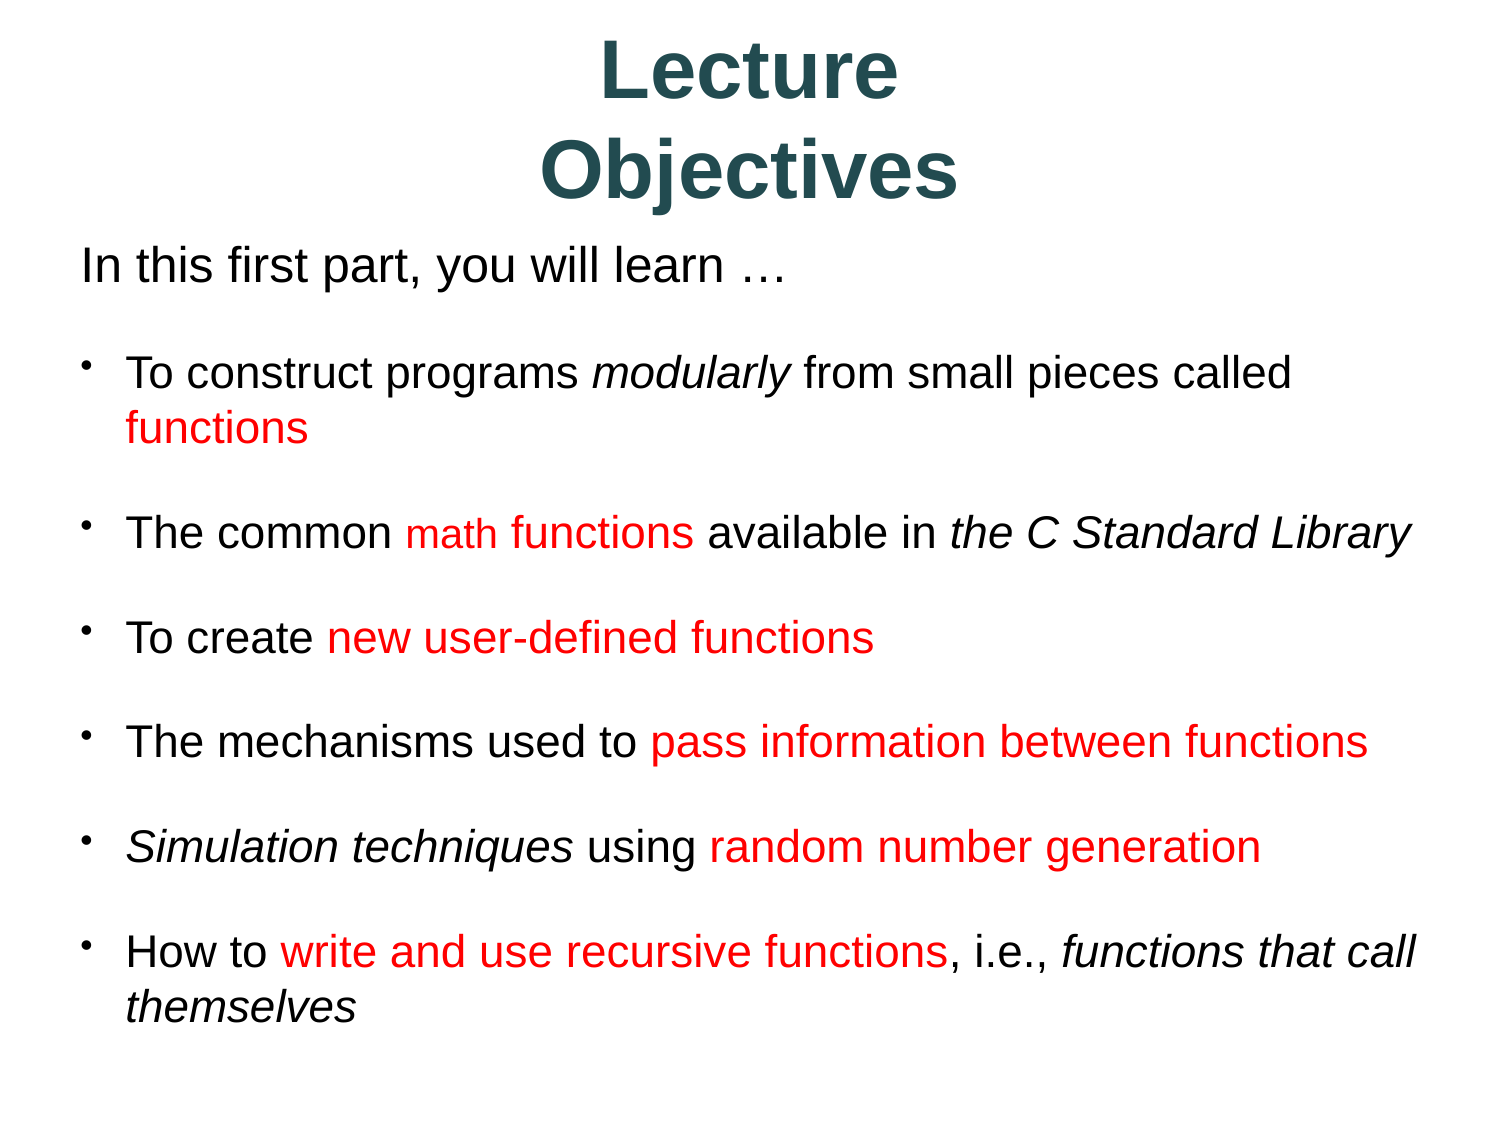

# Lecture Objectives
In this first part, you will learn …
To construct programs modularly from small pieces called functions
The common math functions available in the C Standard Library
To create new user-defined functions
The mechanisms used to pass information between functions
Simulation techniques using random number generation
How to write and use recursive functions, i.e., functions that call themselves